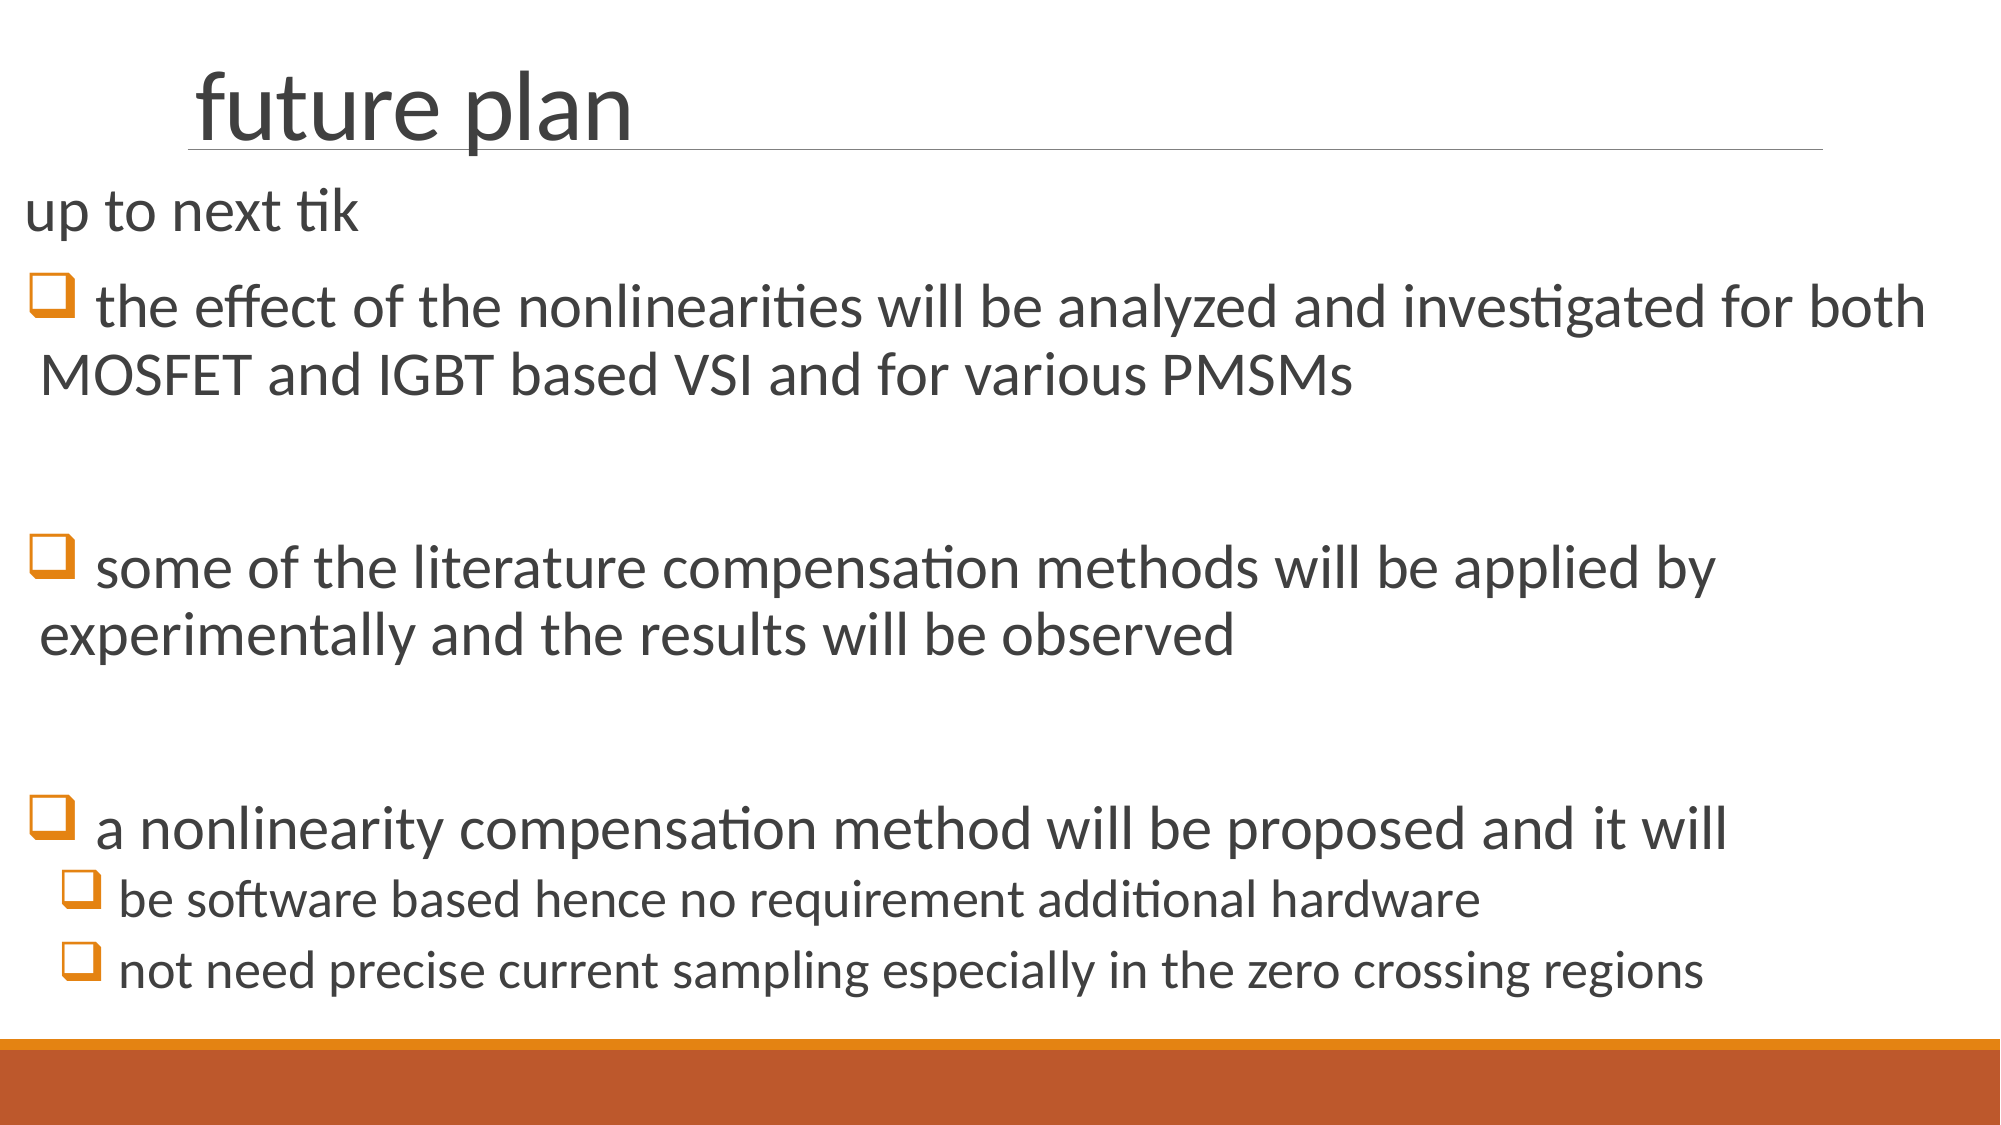

# future plan
up to next tik
 the effect of the nonlinearities will be analyzed and investigated for both MOSFET and IGBT based VSI and for various PMSMs

 some of the literature compensation methods will be applied by experimentally and the results will be observed

 a nonlinearity compensation method will be proposed and it will
 be software based hence no requirement additional hardware
 not need precise current sampling especially in the zero crossing regions